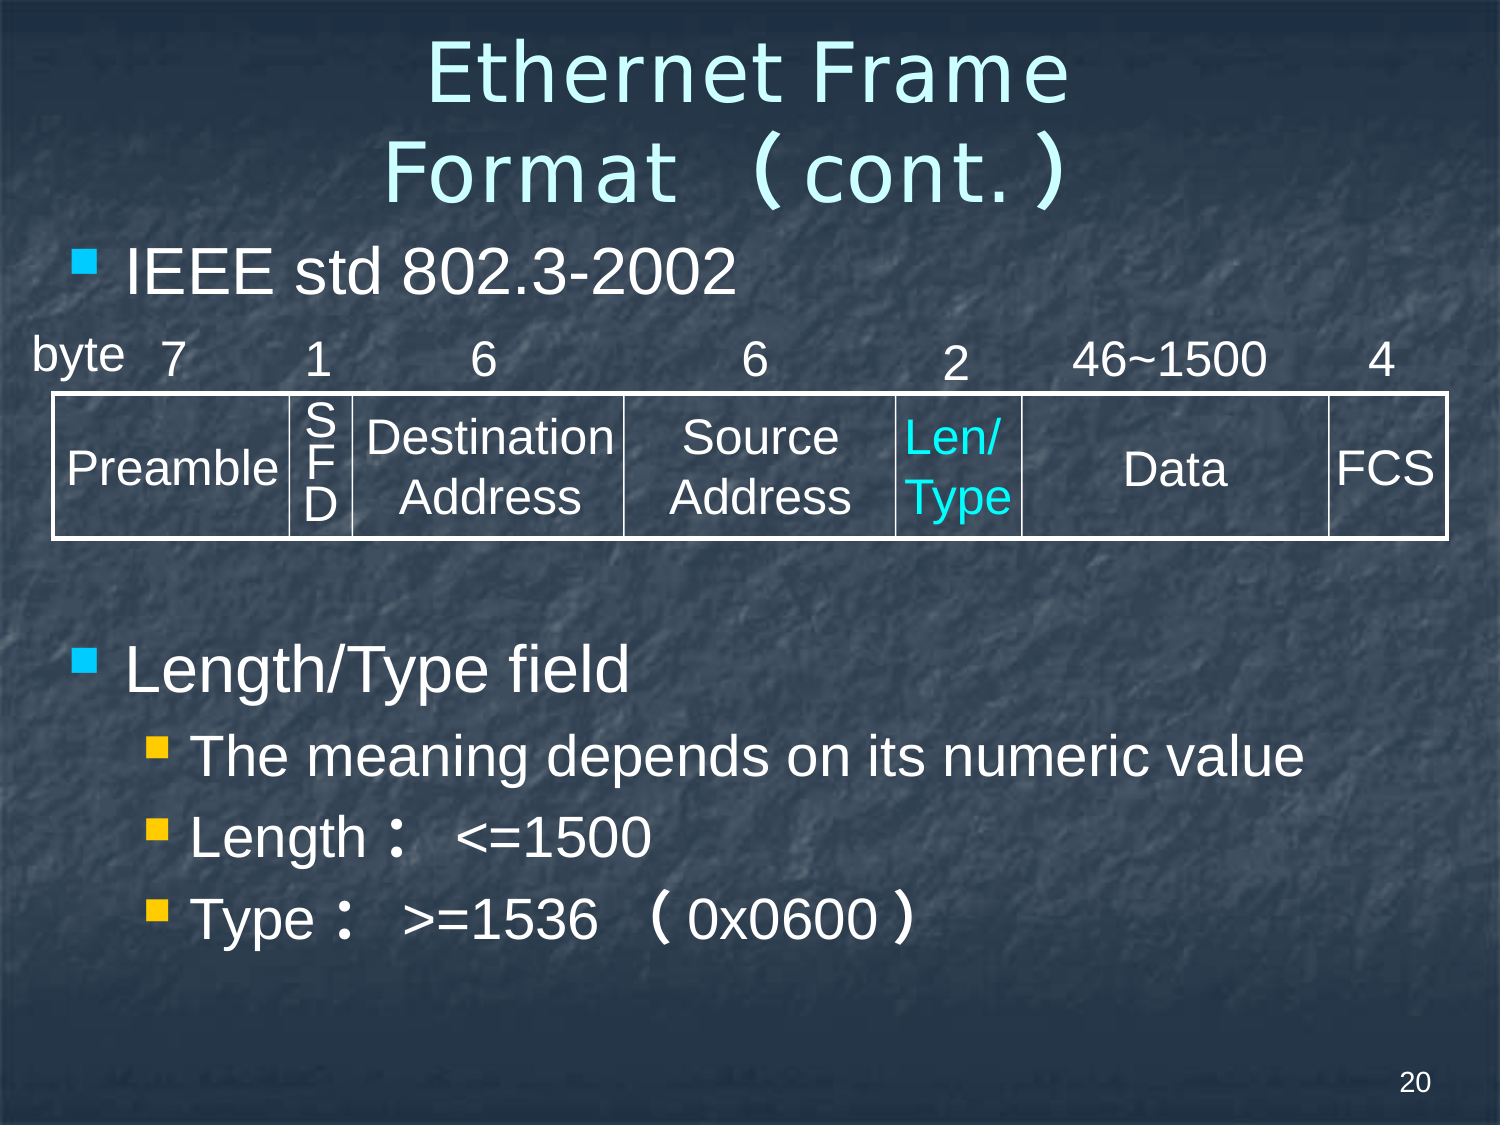

# Ethernet Frame Format（cont.）
IEEE std 802.3-2002

Length/Type field
The meaning depends on its numeric value
Length：<=1500
Type：>=1536（0x0600）
byte
7
1
6
6
46~1500
4
2

Data
S
F
D
Len/
Type
Destination
Address
Source
Address
Preamble
FCS
20